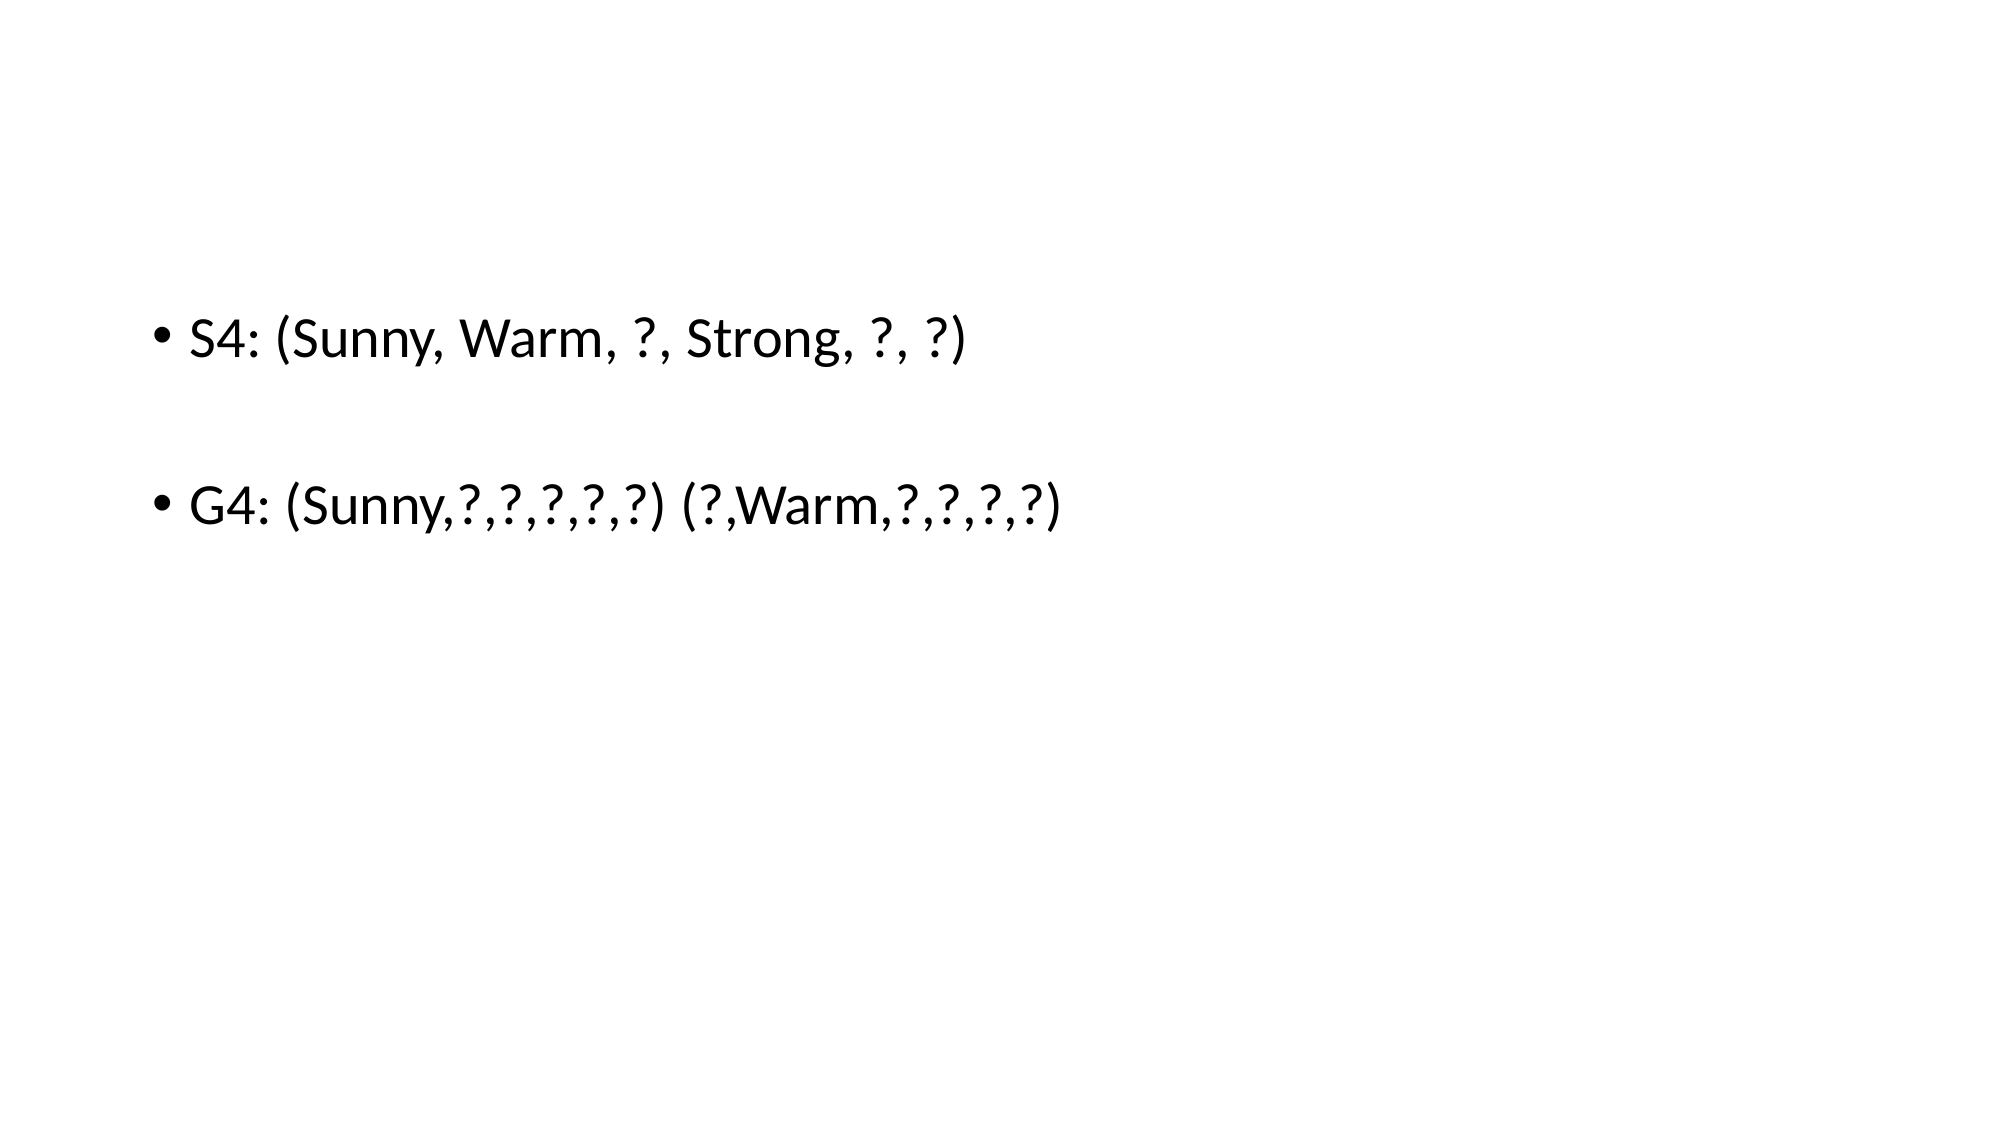

#
S4: (Sunny, Warm, ?, Strong, ?, ?)

G4: (Sunny,?,?,?,?,?) (?,Warm,?,?,?,?)